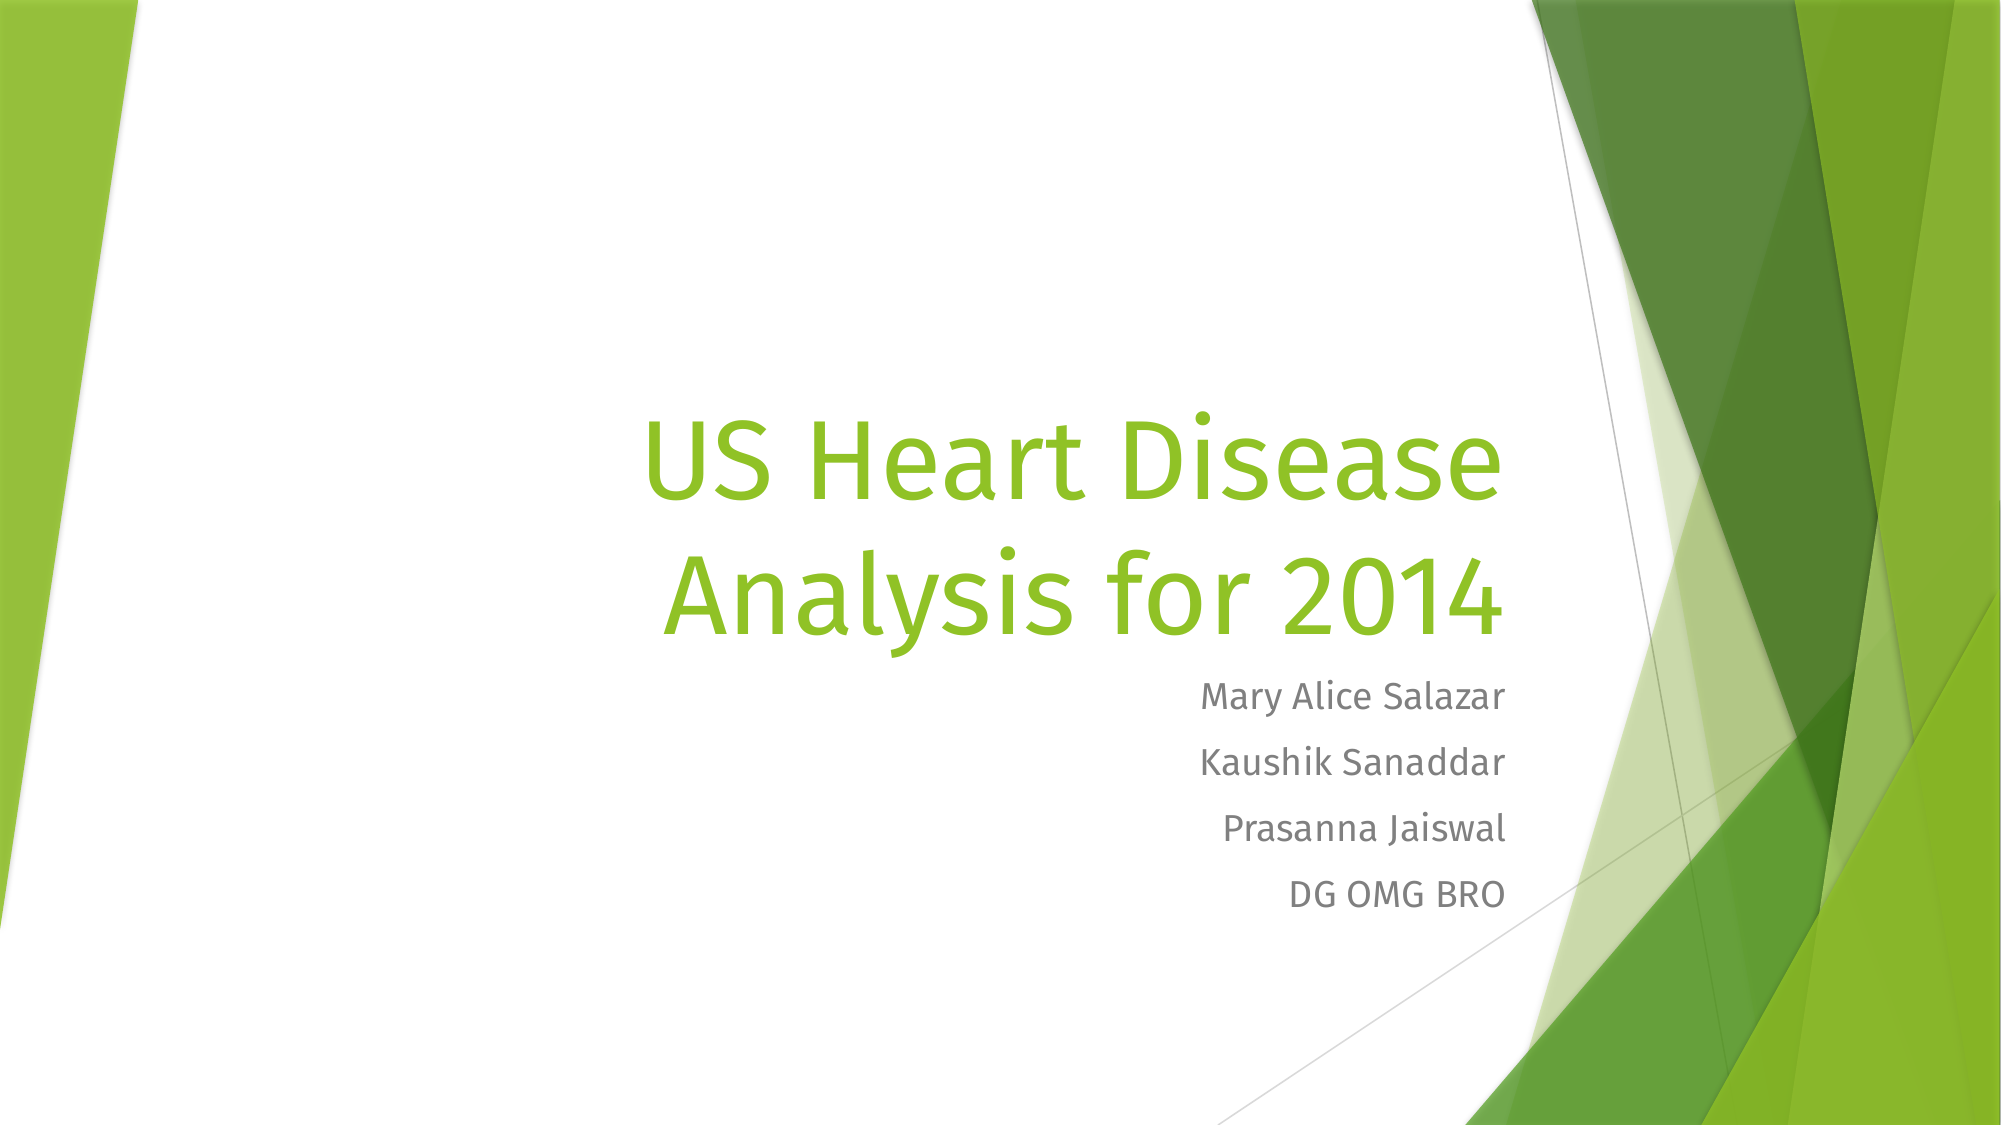

# US Heart Disease Analysis for 2014
Mary Alice Salazar
Kaushik Sanaddar
Prasanna Jaiswal
DG OMG BRO